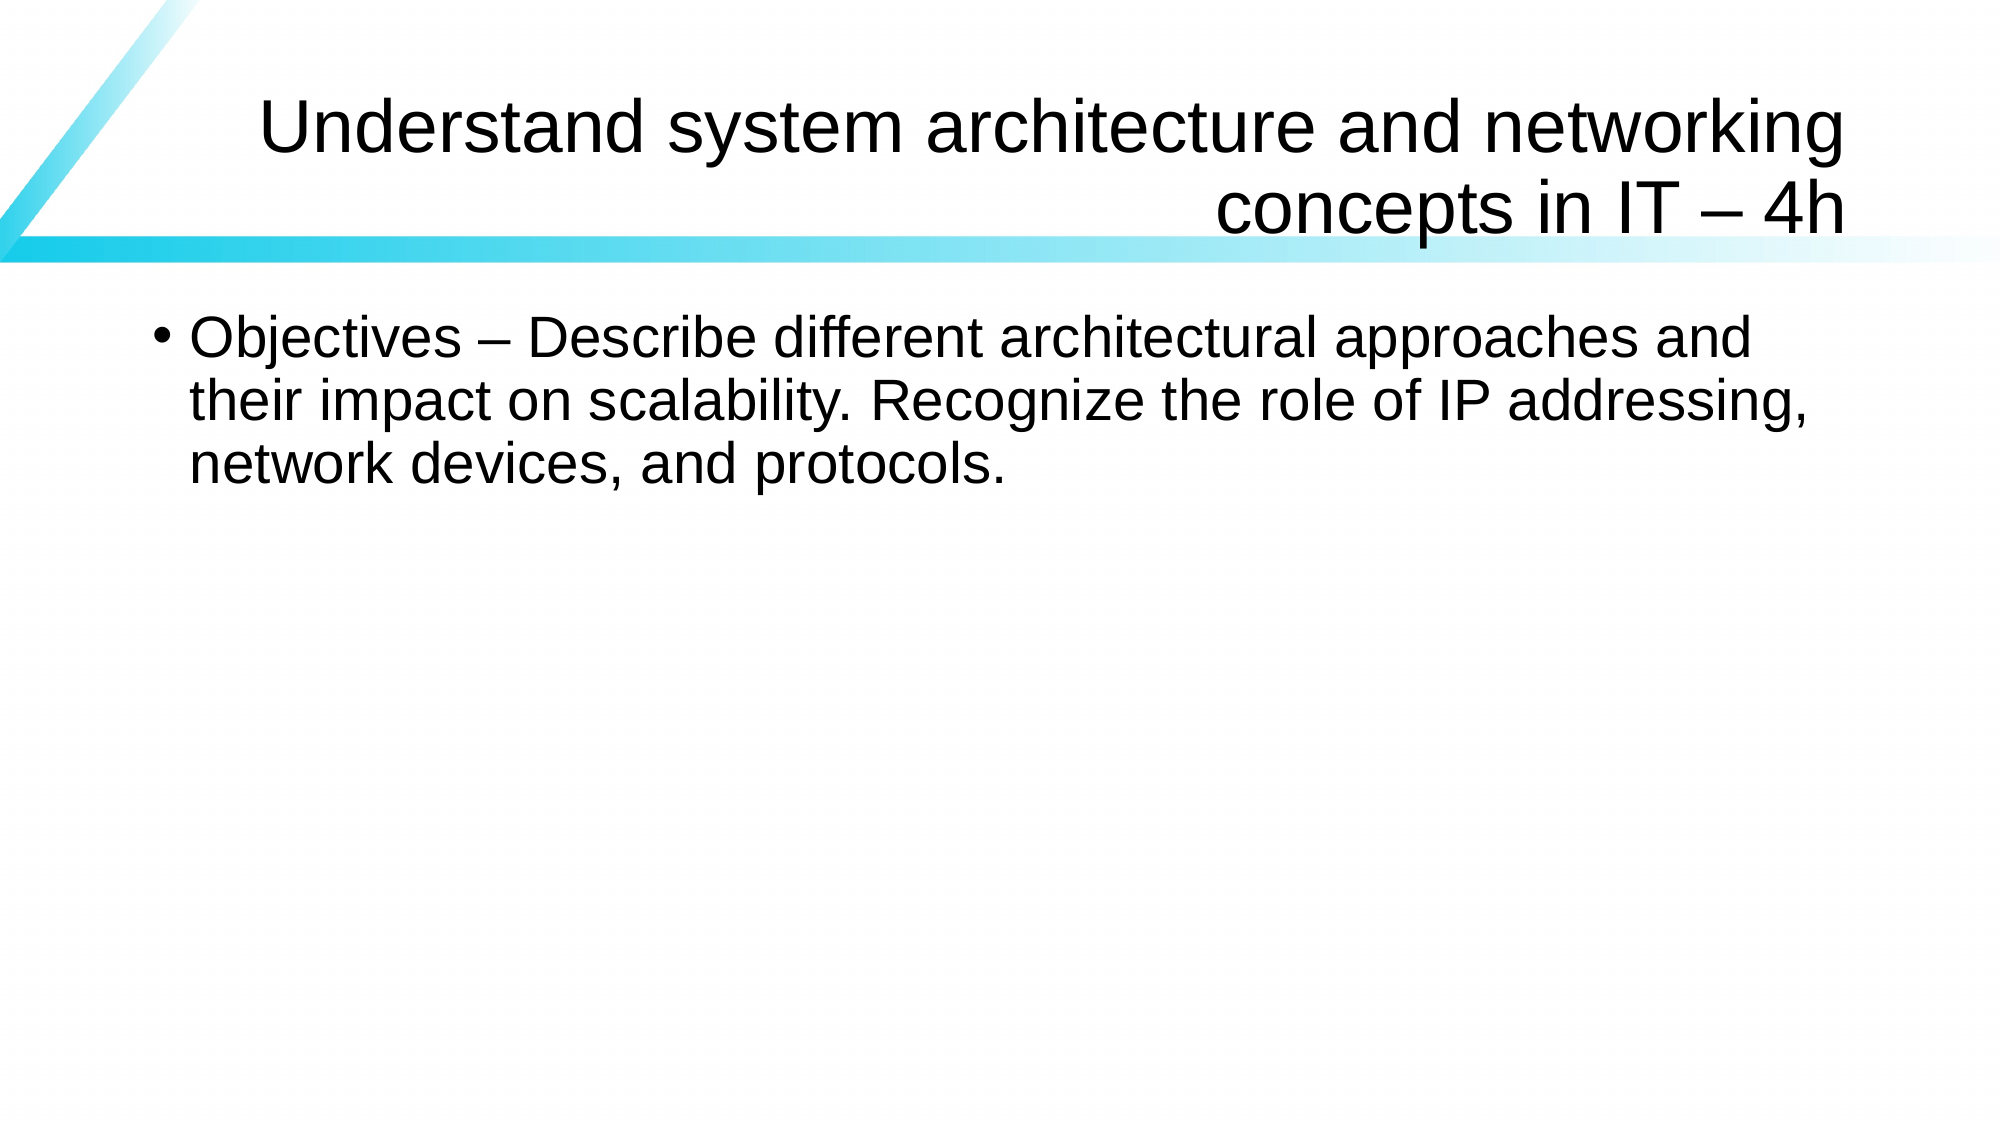

# Understand system architecture and networking concepts in IT – 4h
Objectives – Describe different architectural approaches and their impact on scalability. Recognize the role of IP addressing, network devices, and protocols.